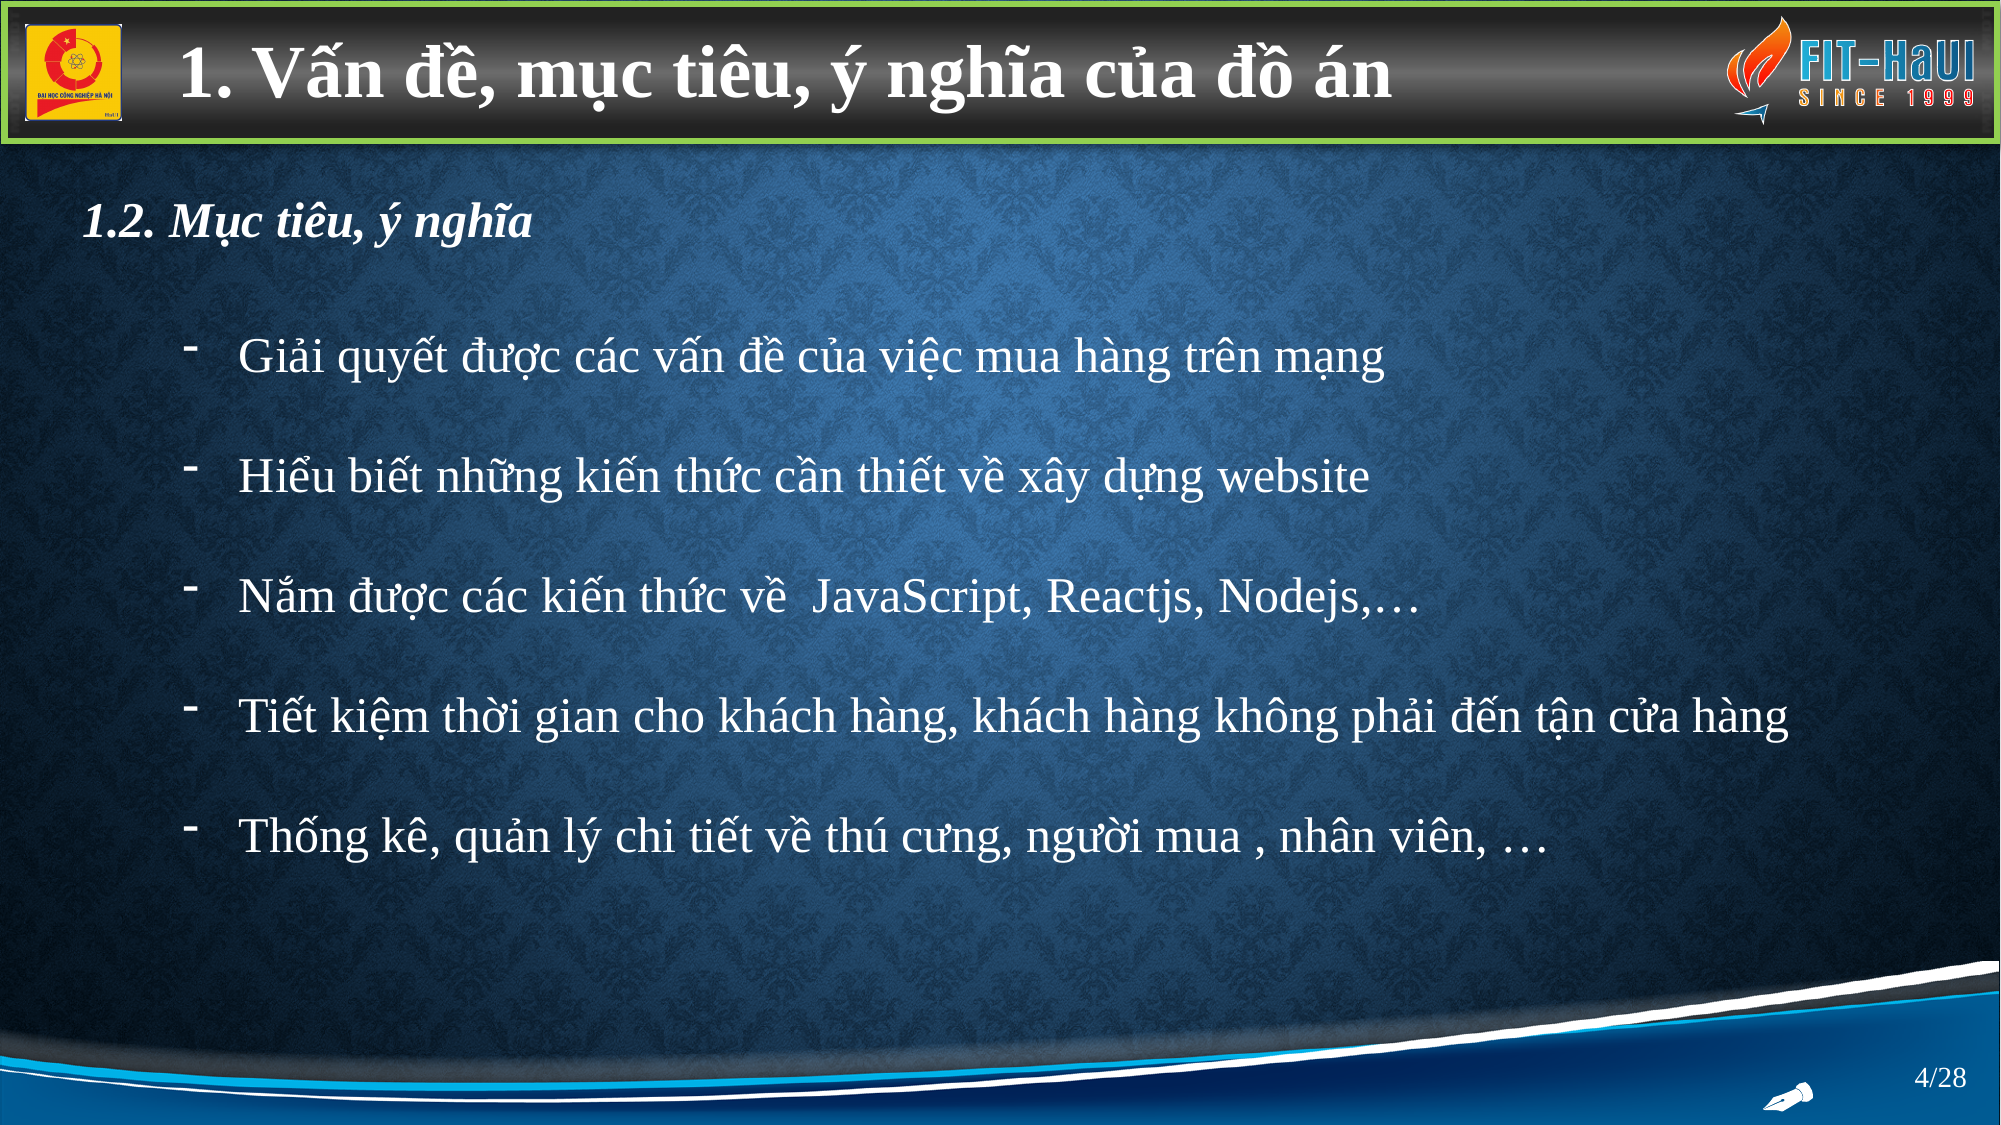

1. Vấn đề, mục tiêu, ý nghĩa của đồ án
1.2. Mục tiêu, ý nghĩa
Giải quyết được các vấn đề của việc mua hàng trên mạng

Hiểu biết những kiến thức cần thiết về xây dựng website

Nắm được các kiến thức về  JavaScript, Reactjs, Nodejs,…

Tiết kiệm thời gian cho khách hàng, khách hàng không phải đến tận cửa hàng

Thống kê, quản lý chi tiết về thú cưng, người mua , nhân viên, …
4/28